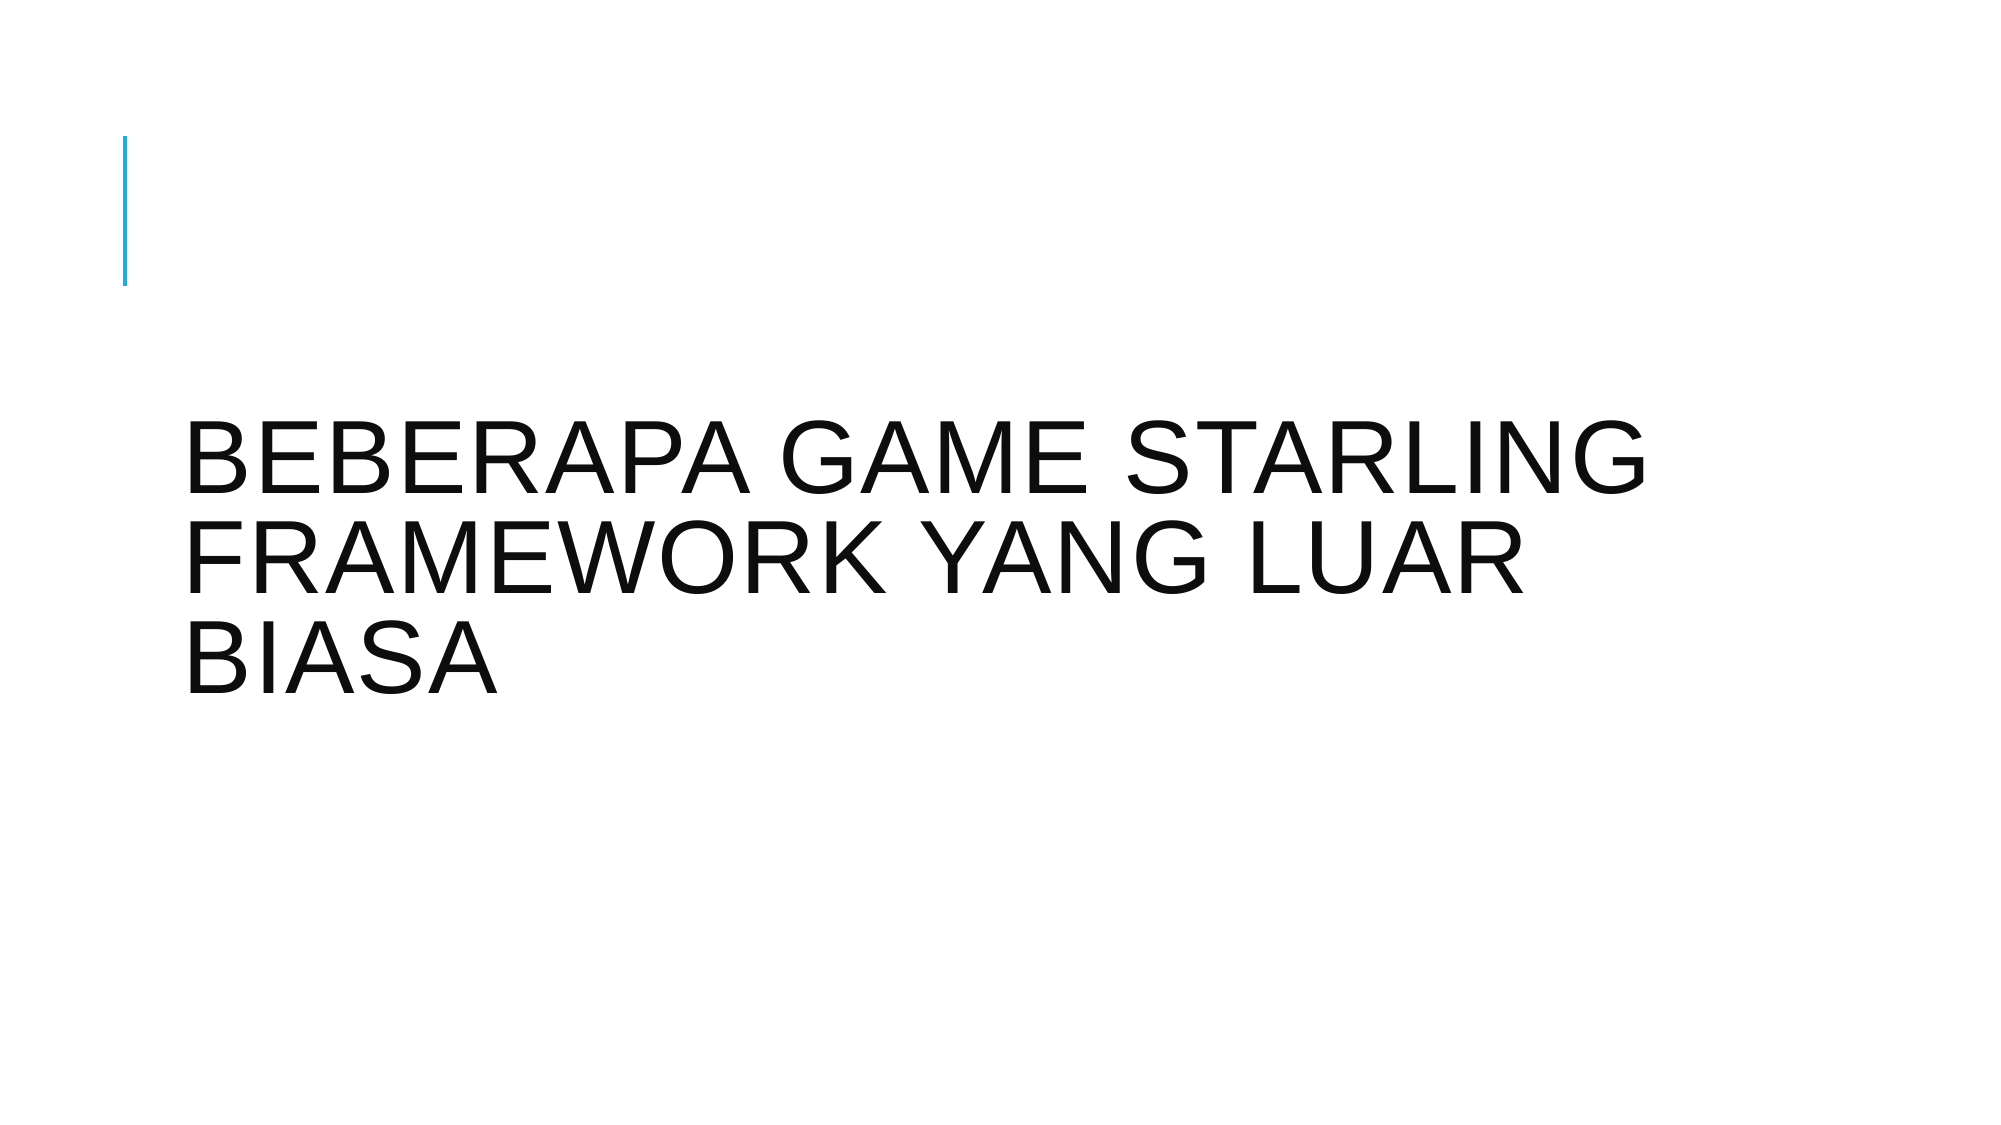

# Beberapa game starling framework yang luar biasa